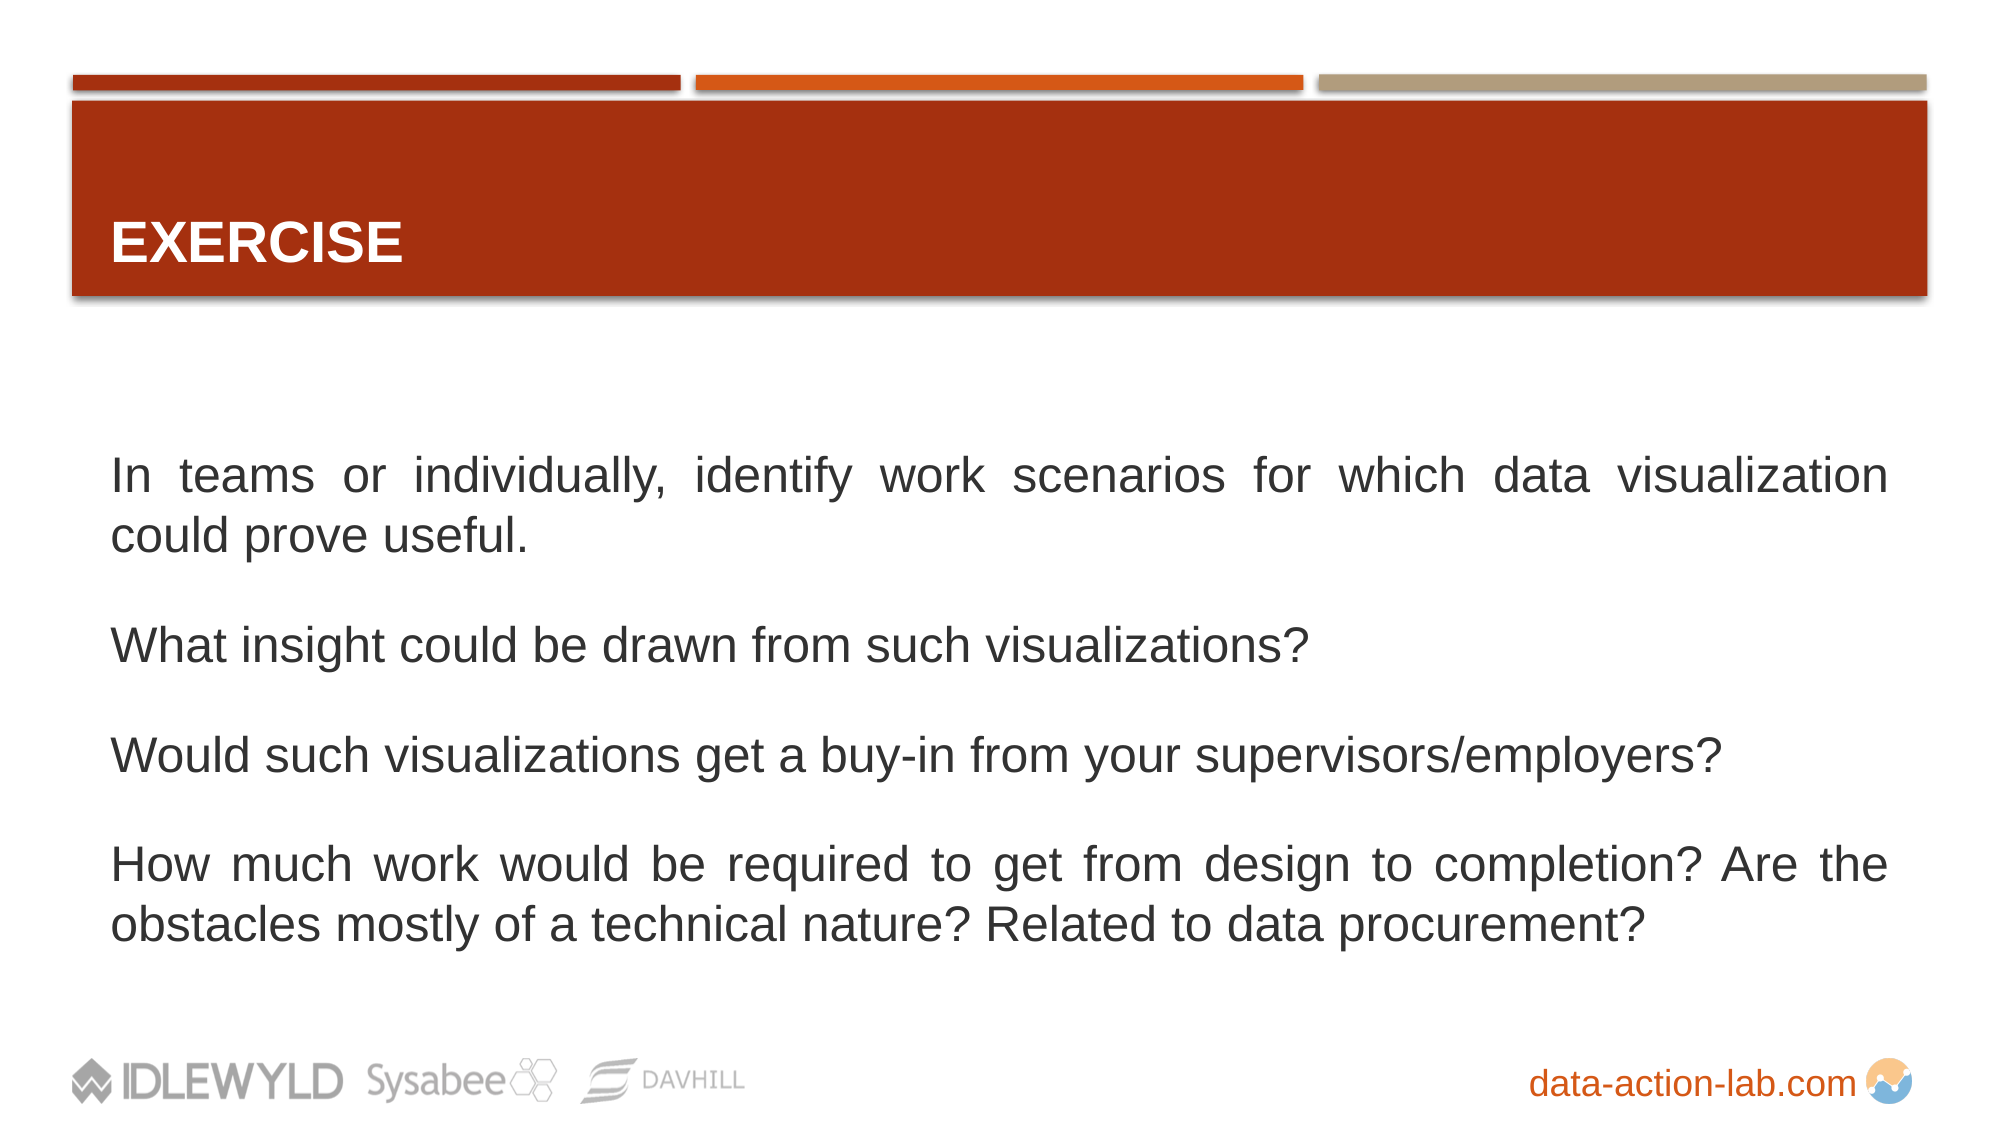

# EXERCISE
In teams or individually, identify work scenarios for which data visualization could prove useful.

What insight could be drawn from such visualizations?

Would such visualizations get a buy-in from your supervisors/employers?

How much work would be required to get from design to completion? Are the obstacles mostly of a technical nature? Related to data procurement?